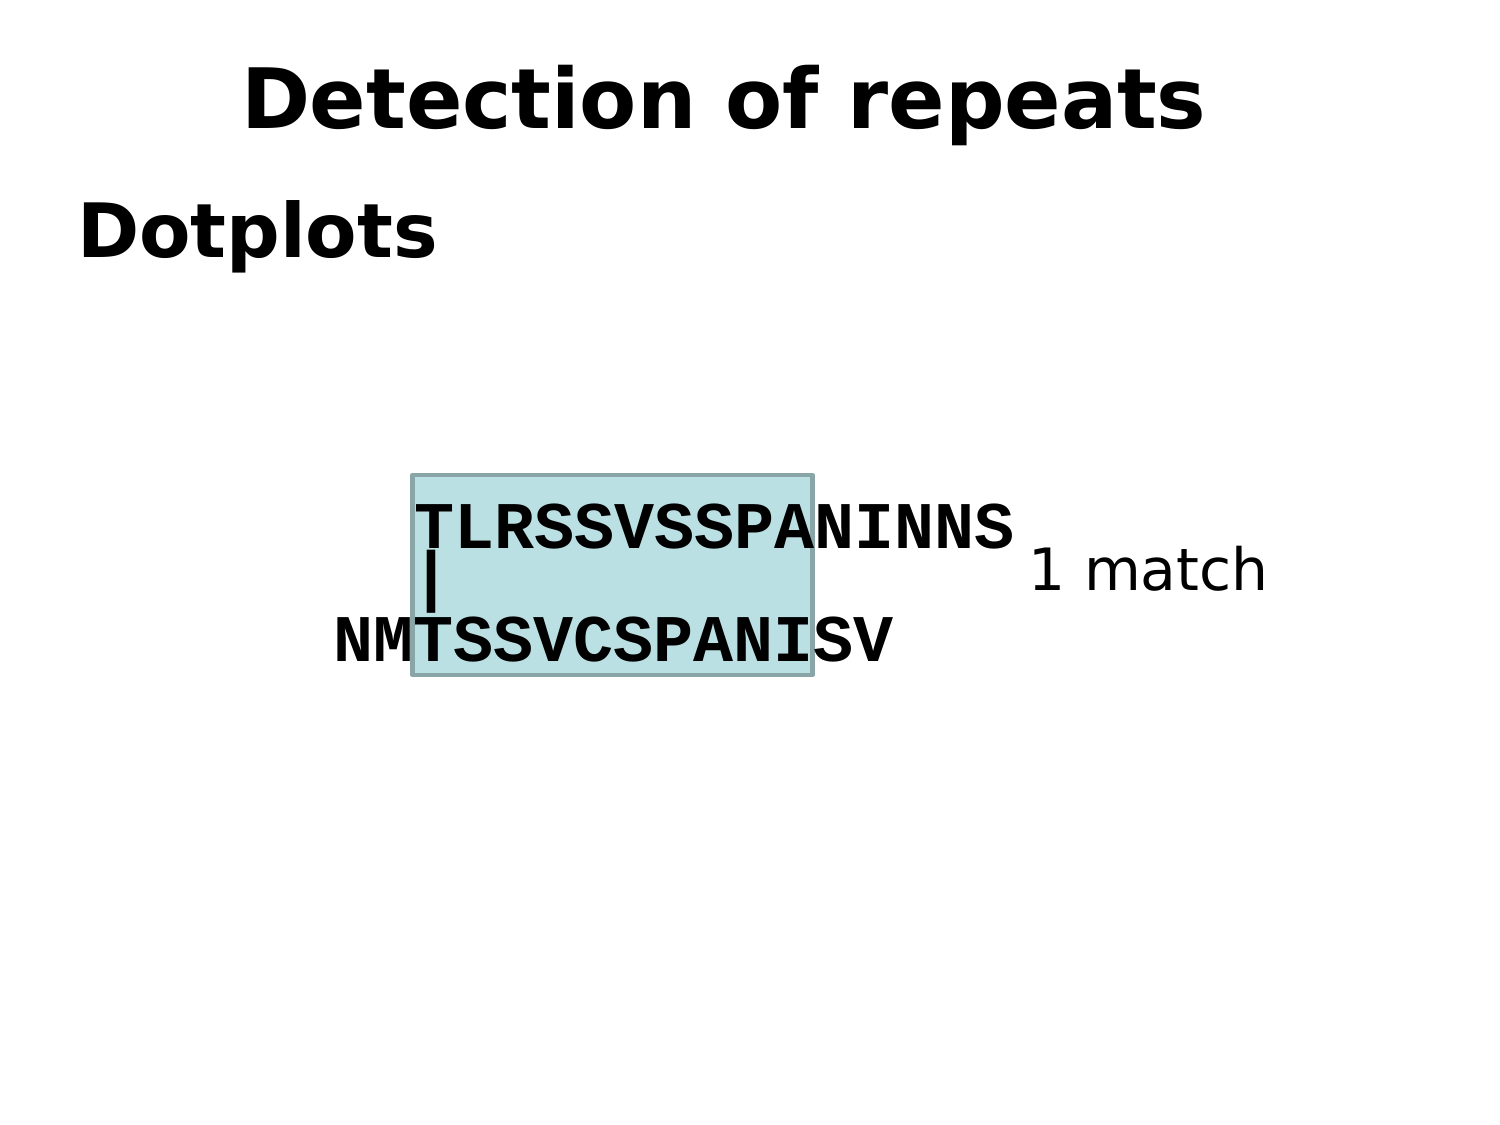

Detection of repeats
Dotplots

   TLRSSVSSPANINNS

   |
1 match
 NMTSSVCSPANISV